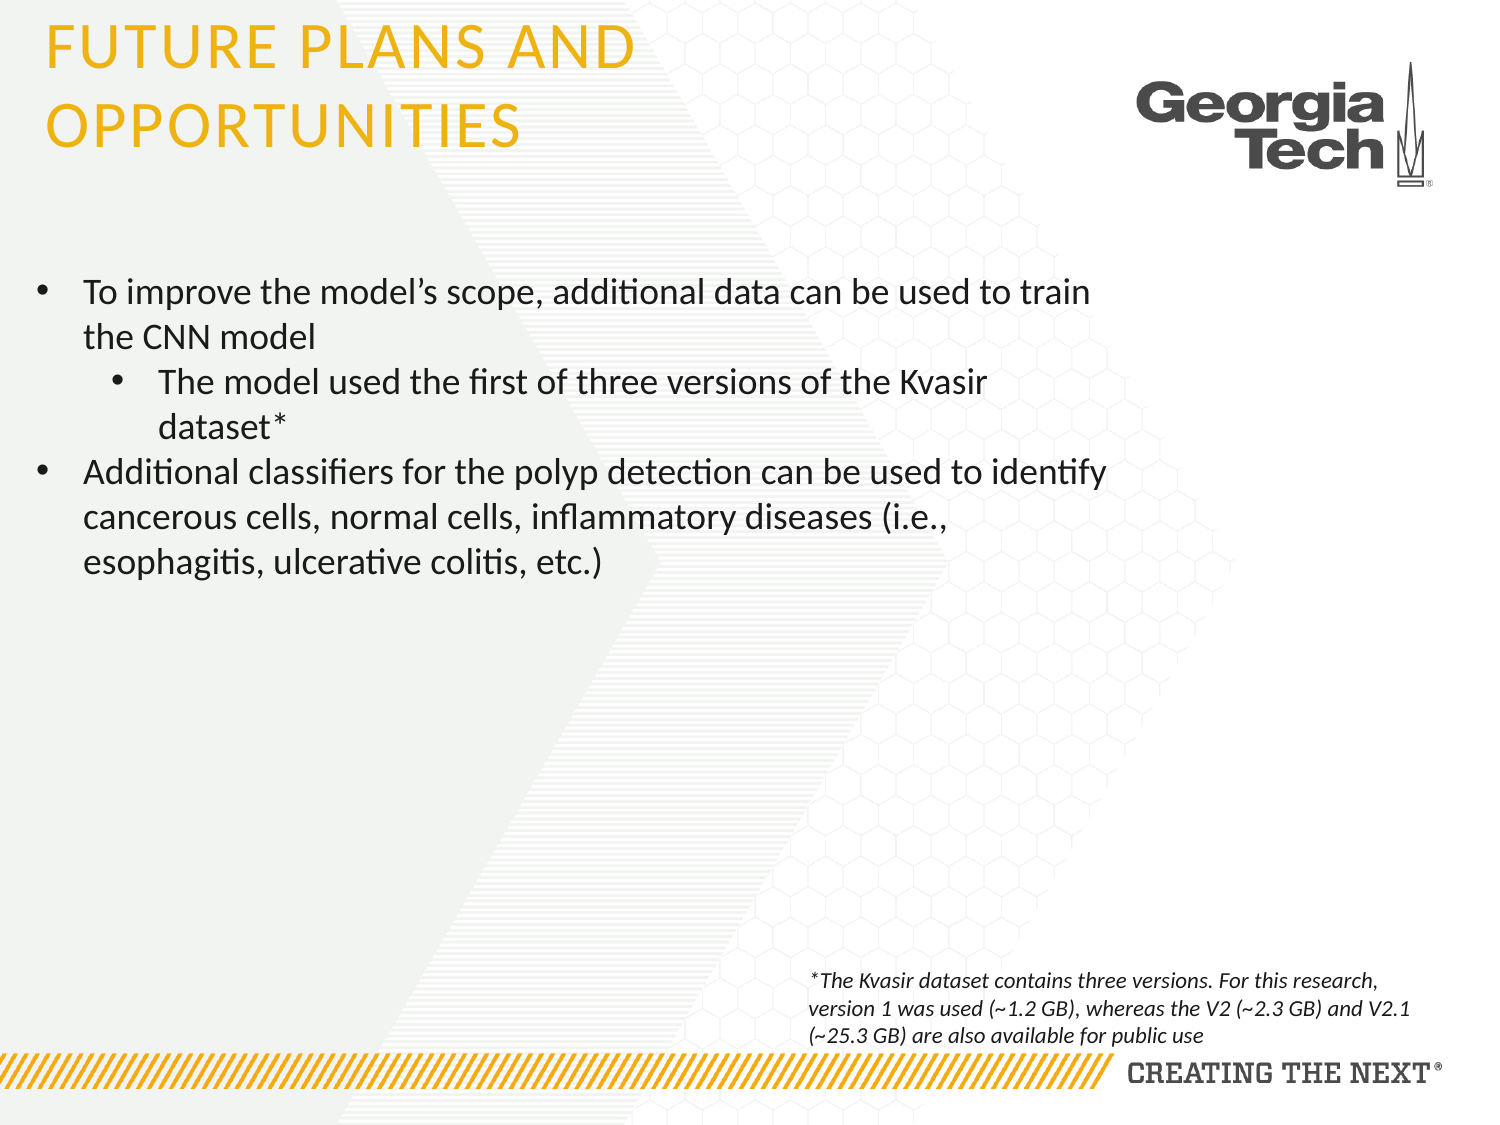

# Future plans and opportunities

To improve the model’s scope, additional data can be used to train the CNN model
The model used the first of three versions of the Kvasir dataset*
Additional classifiers for the polyp detection can be used to identify cancerous cells, normal cells, inflammatory diseases (i.e., esophagitis, ulcerative colitis, etc.)

*The Kvasir dataset contains three versions. For this research, version 1 was used (~1.2 GB), whereas the V2 (~2.3 GB) and V2.1 (~25.3 GB) are also available for public use